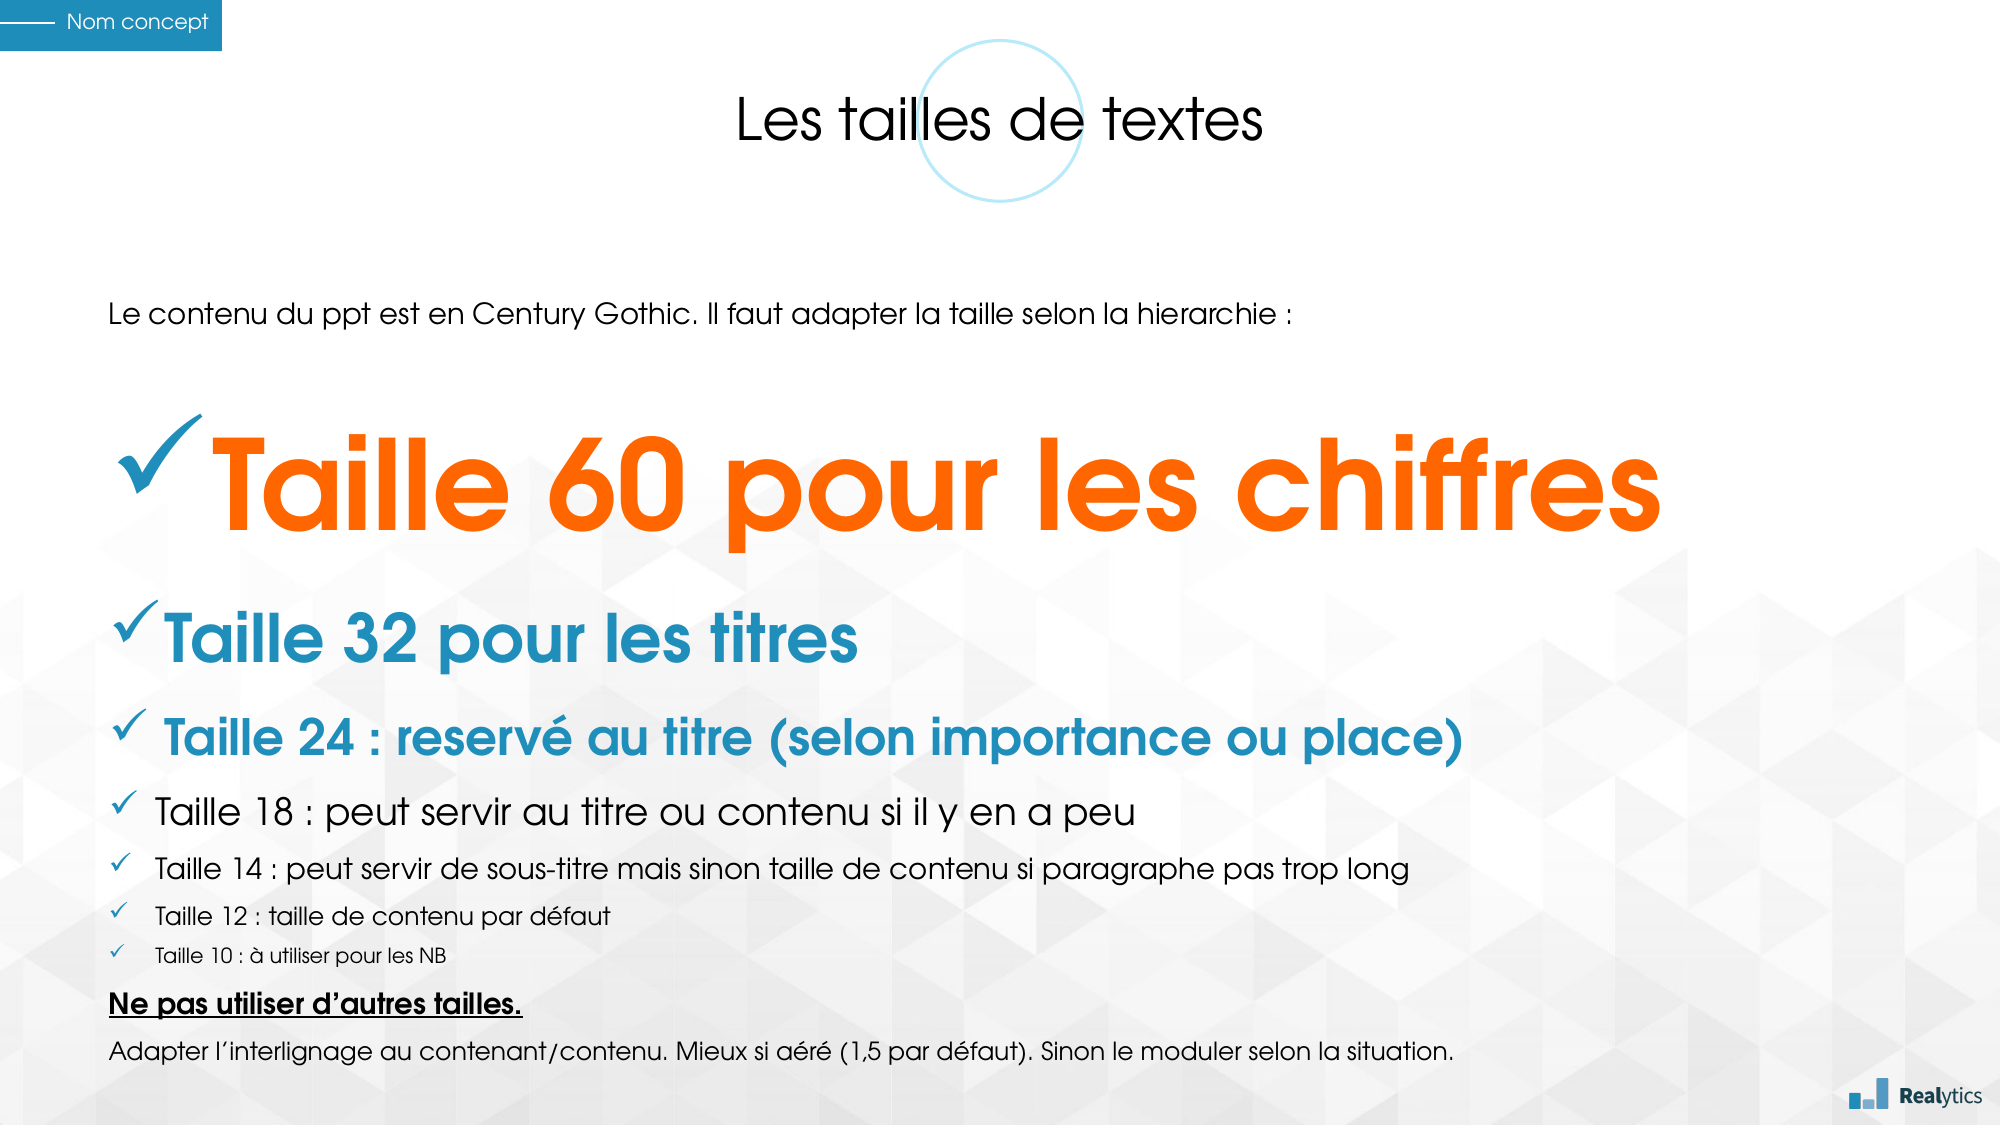

Nom concept
# Les tailles de textes
Le contenu du ppt est en Century Gothic. Il faut adapter la taille selon la hierarchie :
Taille 60 pour les chiffres
Taille 32 pour les titres
Taille 24 : reservé au titre (selon importance ou place)
Taille 18 : peut servir au titre ou contenu si il y en a peu
Taille 14 : peut servir de sous-titre mais sinon taille de contenu si paragraphe pas trop long
Taille 12 : taille de contenu par défaut
Taille 10 : à utiliser pour les NB
Ne pas utiliser d’autres tailles.
Adapter l’interlignage au contenant/contenu. Mieux si aéré (1,5 par défaut). Sinon le moduler selon la situation.